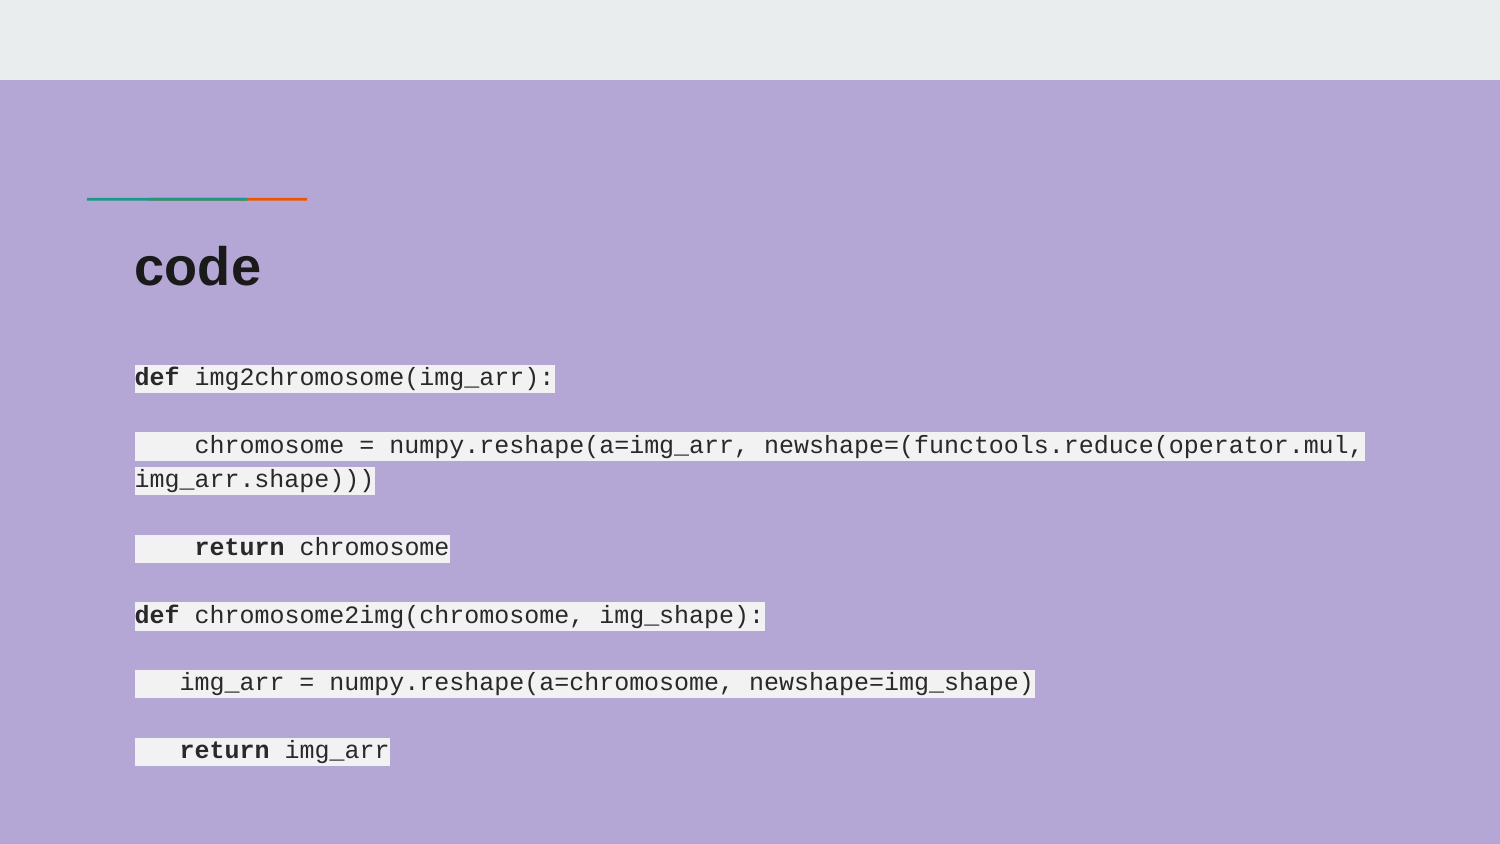

# code
def img2chromosome(img_arr):
    chromosome = numpy.reshape(a=img_arr, newshape=(functools.reduce(operator.mul, img_arr.shape)))
    return chromosome
def chromosome2img(chromosome, img_shape):
   img_arr = numpy.reshape(a=chromosome, newshape=img_shape)
   return img_arr